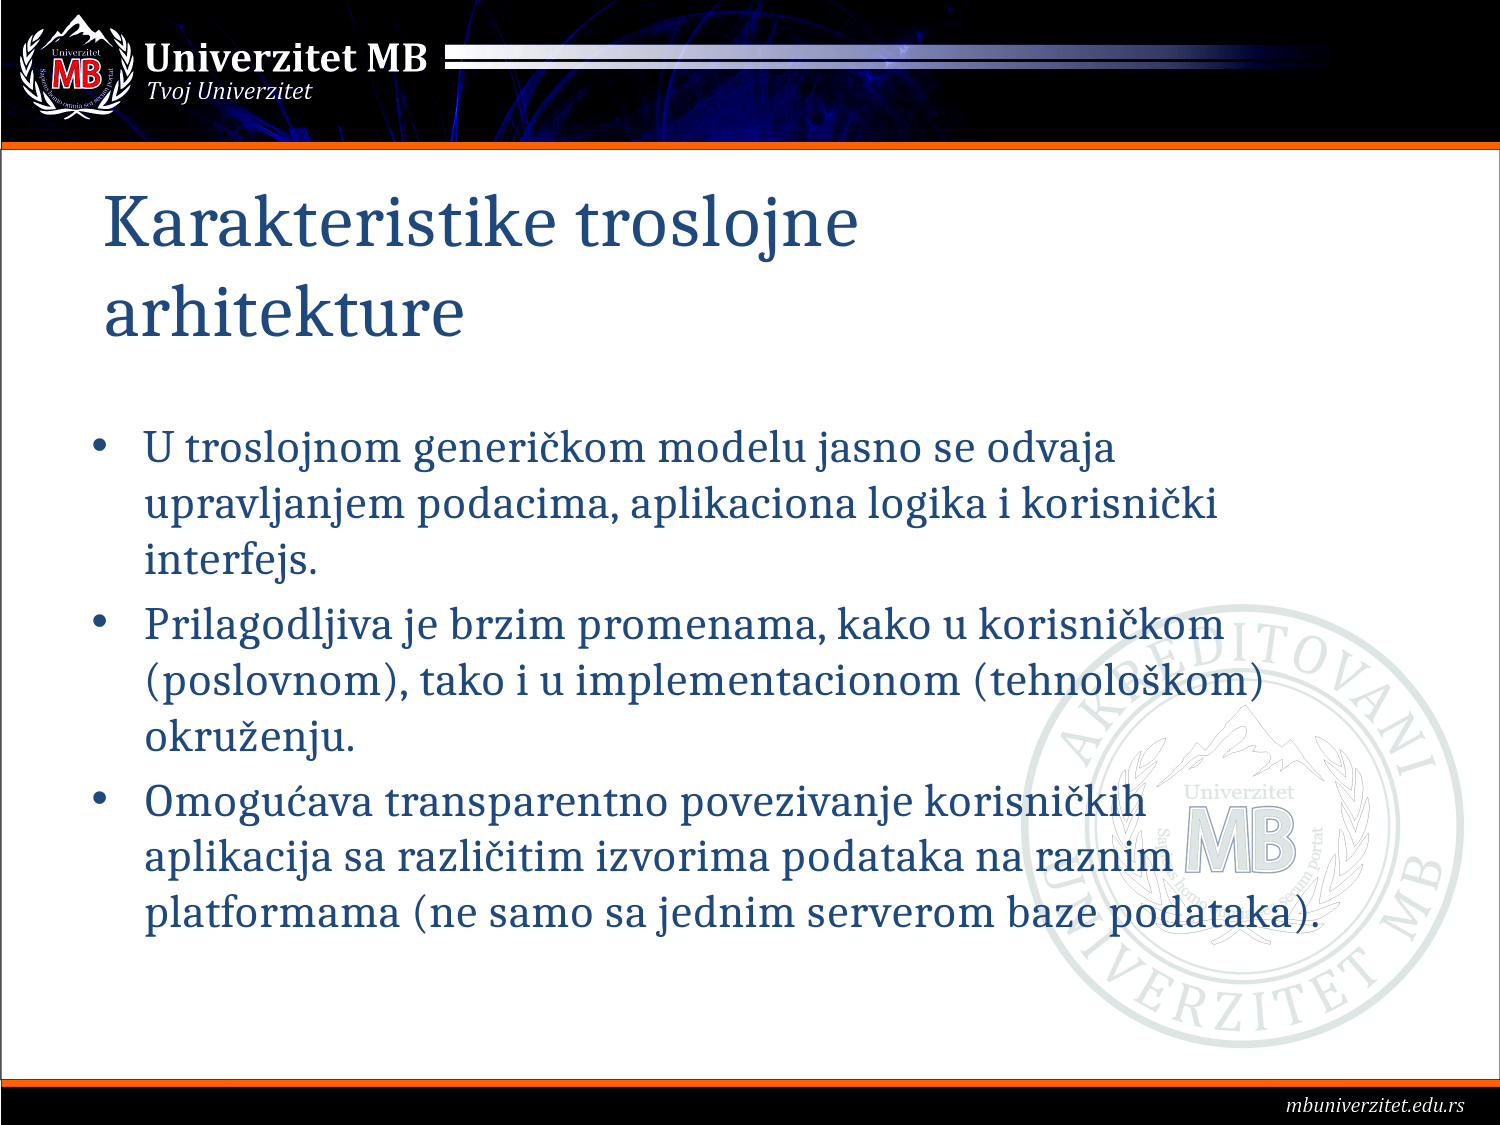

# Karakteristike troslojne arhitekture
U troslojnom generičkom modelu jasno se odvaja upravljanjem podacima, aplikaciona logika i korisnički interfejs.
Prilagodljiva je brzim promenama, kako u korisničkom (poslovnom), tako i u implementacionom (tehnološkom) okruženju.
Omogućava transparentno povezivanje korisničkih aplikacija sa različitim izvorima podataka na raznim platformama (ne samo sa jednim serverom baze podataka).